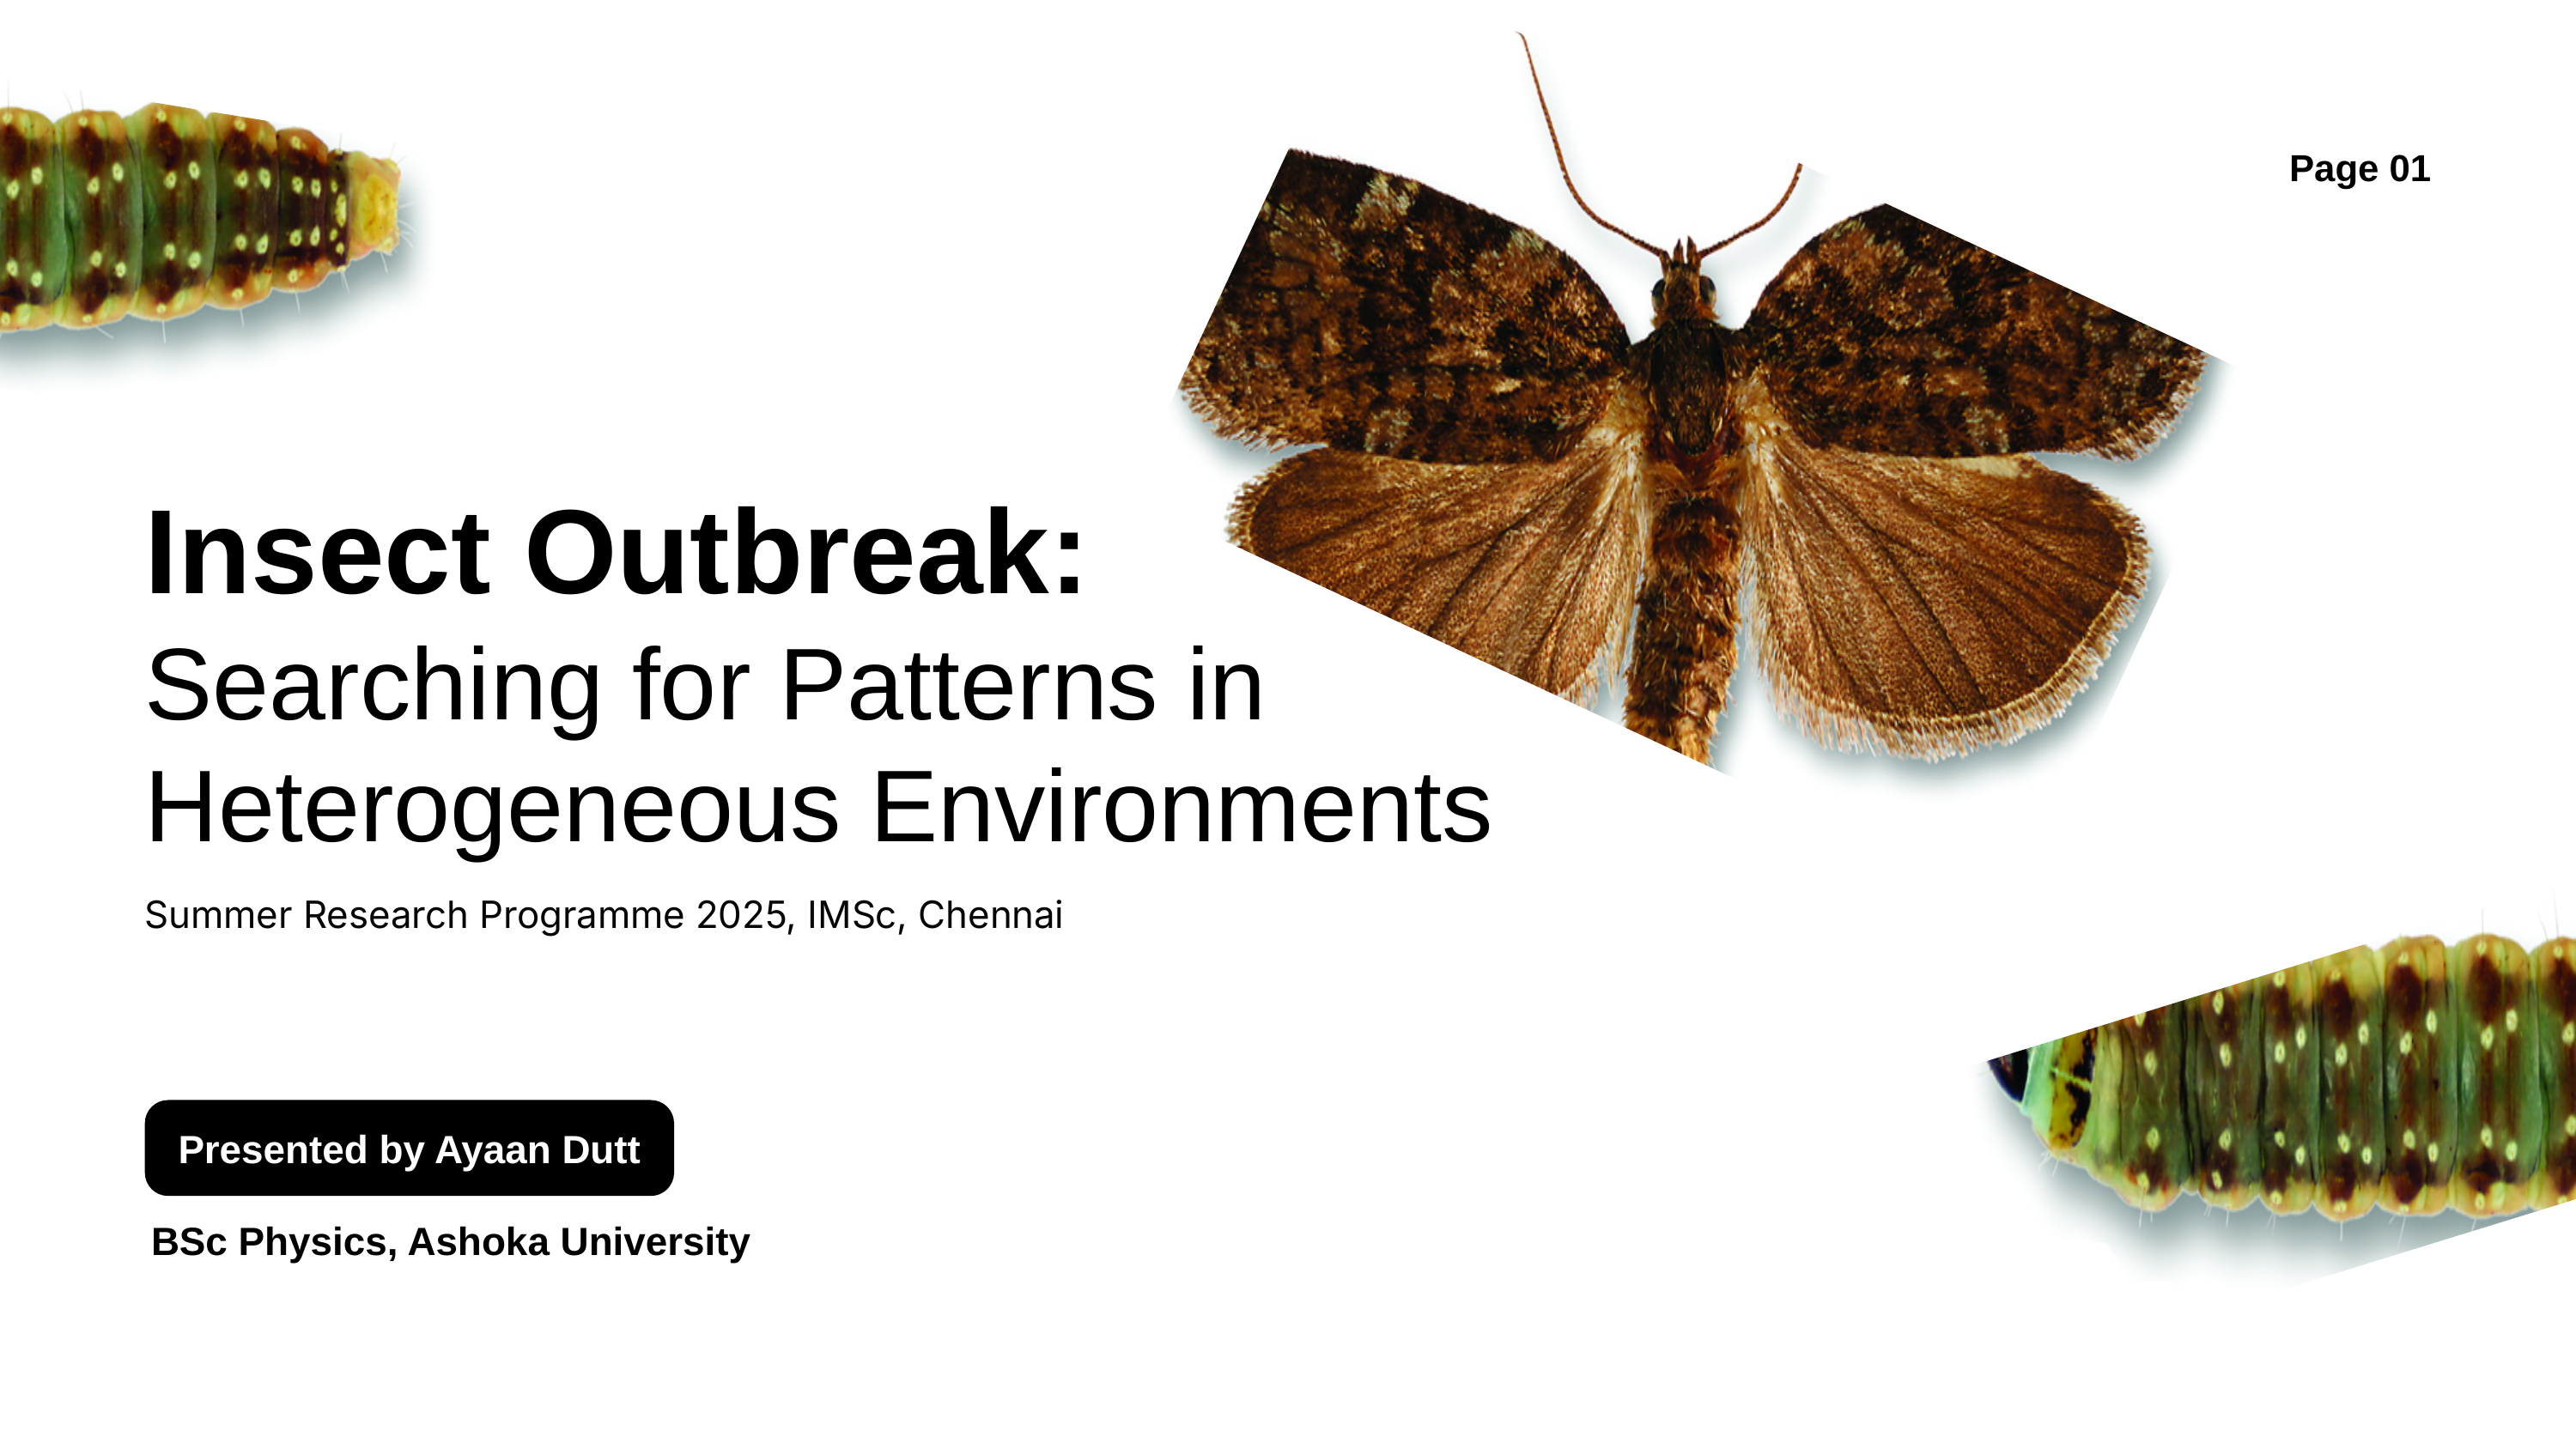

Page 01

Insect Outbreak:
Searching for Patterns in
Heterogeneous Environments
Summer Research Programme 2025, IMSc, Chennai

Presented by Ayaan Dutt
BSc Physics, Ashoka University